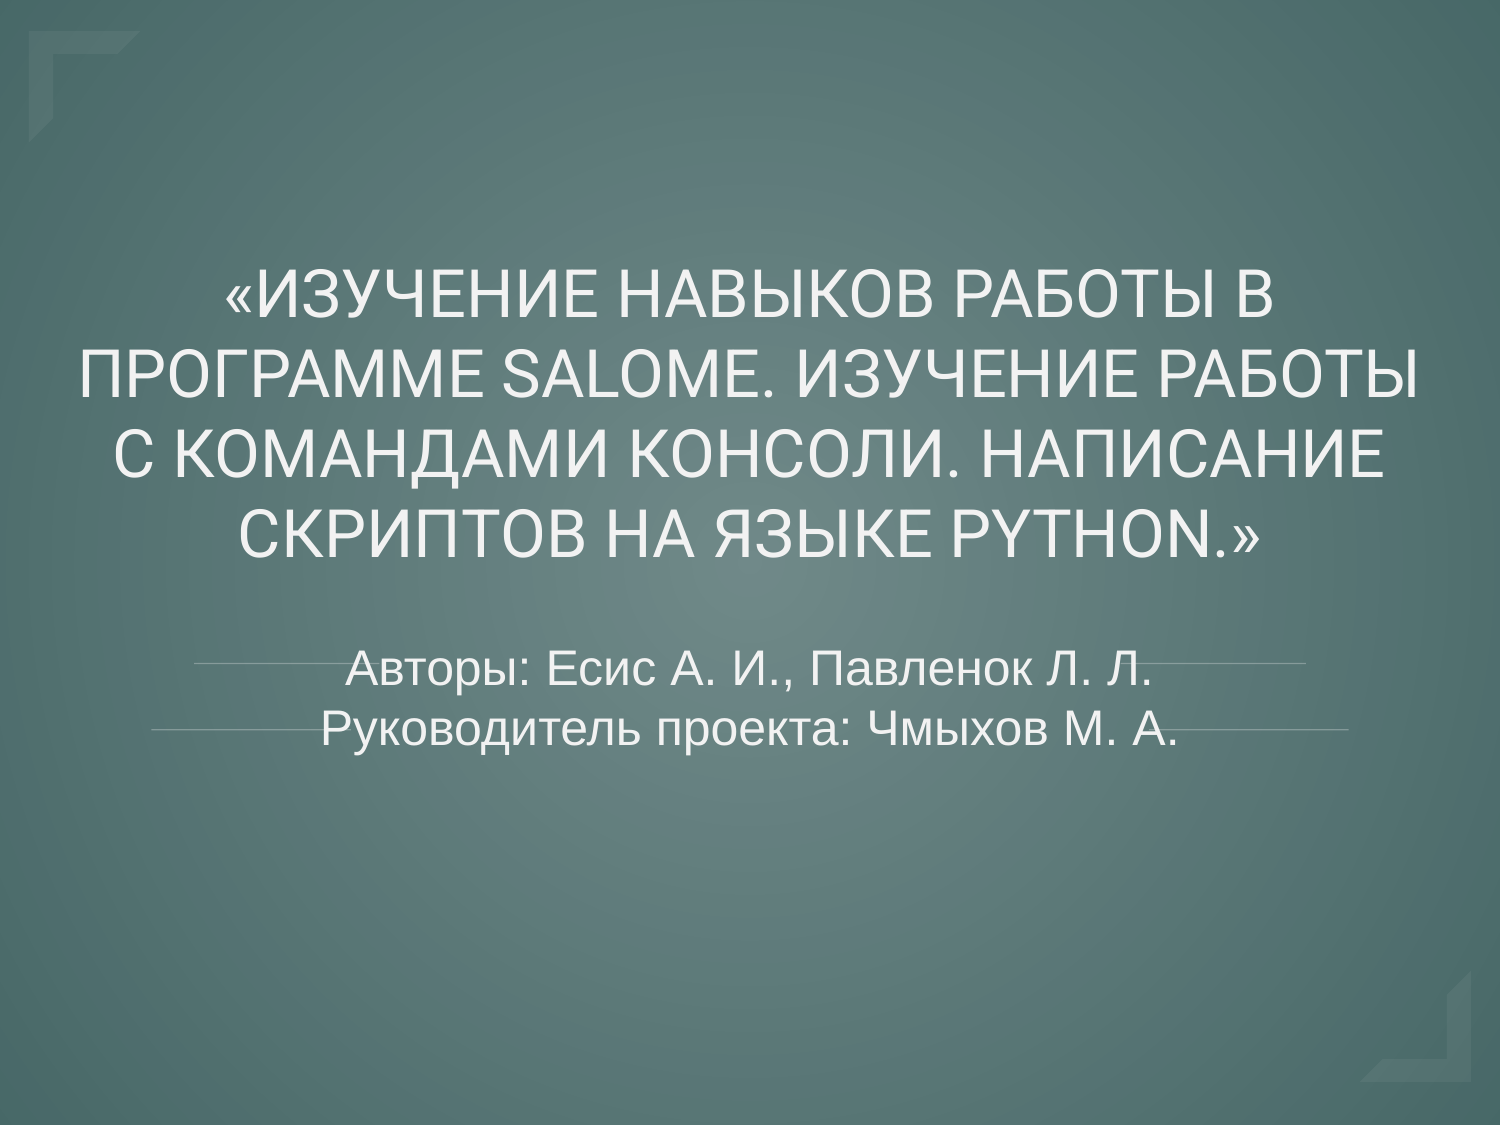

«ИЗУЧЕНИЕ НАВЫКОВ РАБОТЫ В ПРОГРАММЕ SALOME. ИЗУЧЕНИЕ РАБОТЫ С КОМАНДАМИ КОНСОЛИ. НАПИСАНИЕ СКРИПТОВ НА ЯЗЫКЕ PYTHON.»

Авторы: Есис А. И., Павленок Л. Л.
Руководитель проекта: Чмыхов М. А.